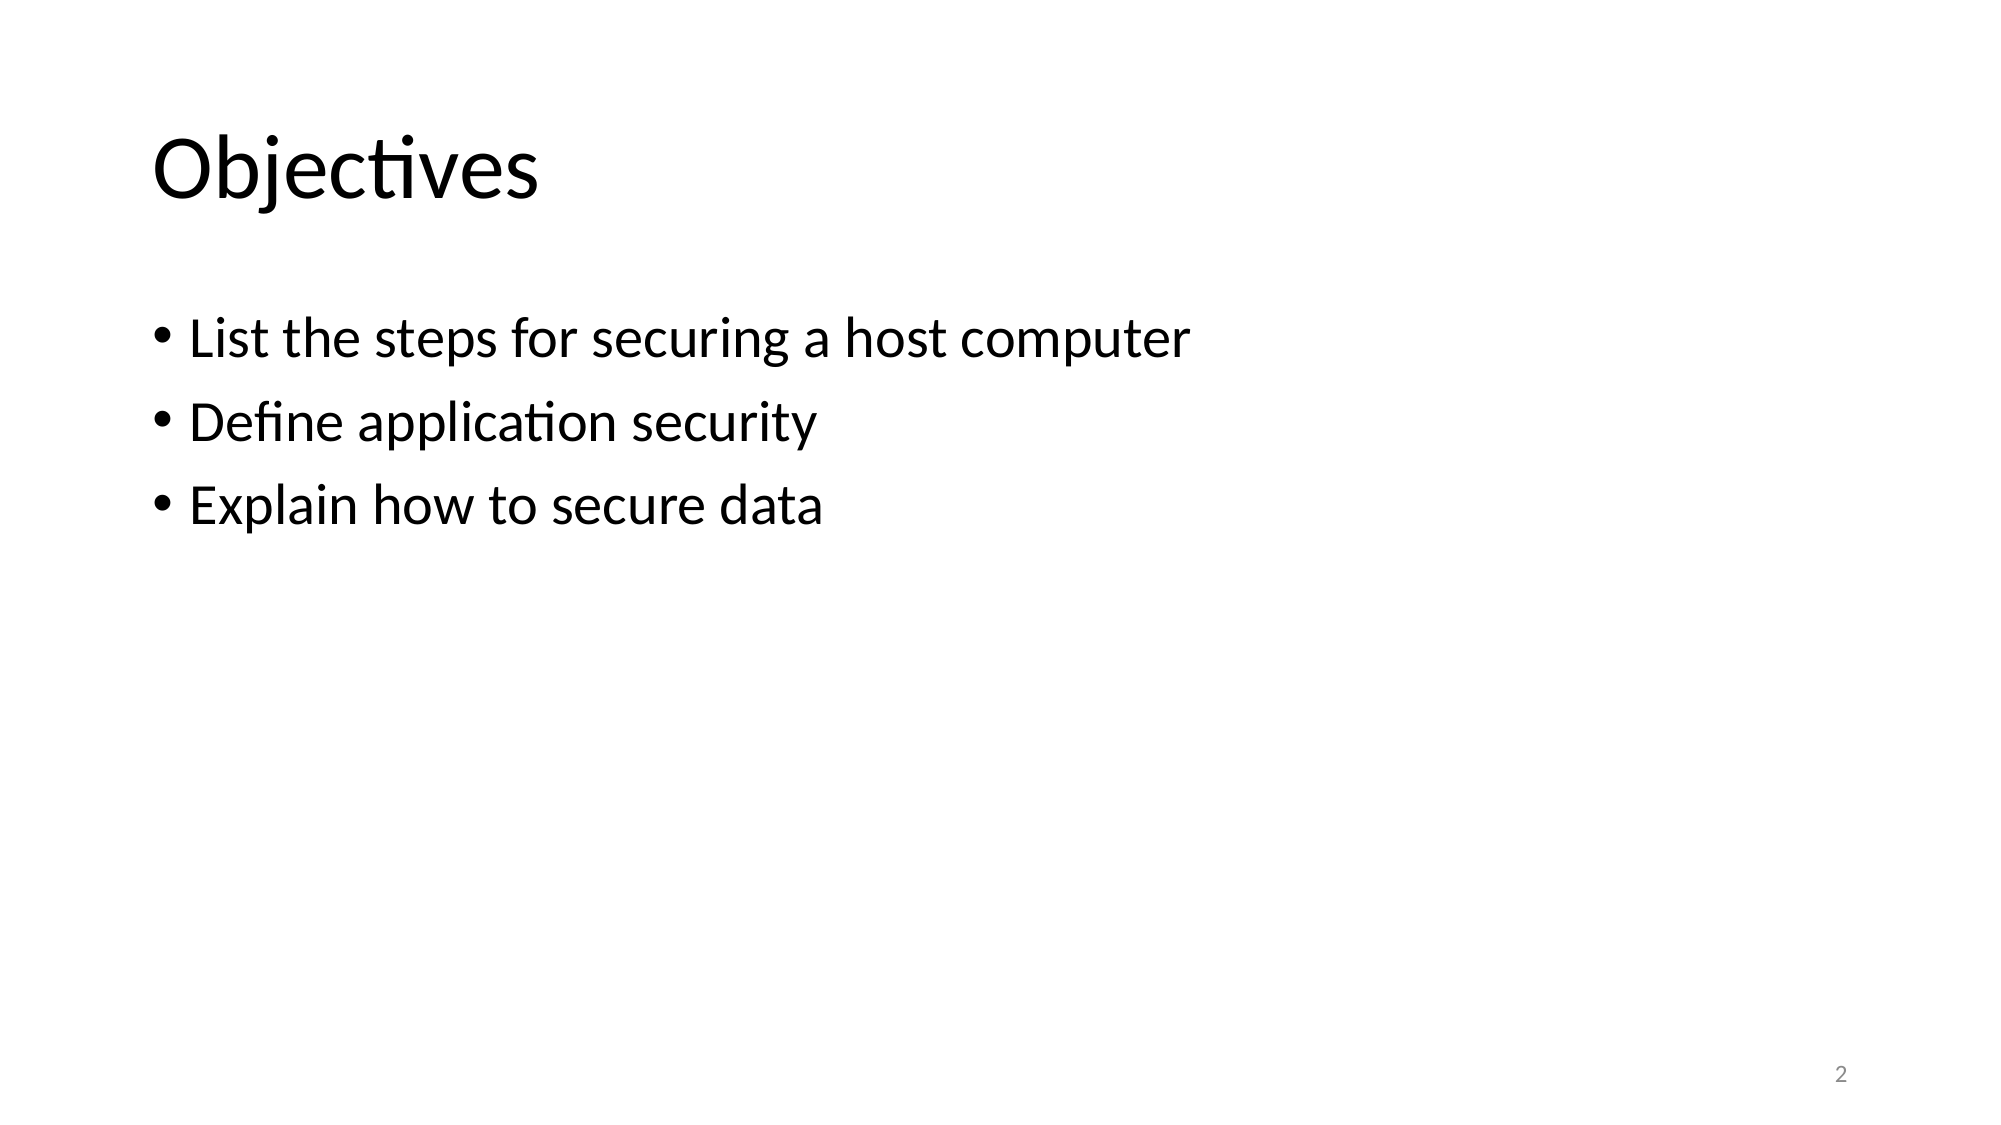

# Objectives
List the steps for securing a host computer
Define application security
Explain how to secure data
2